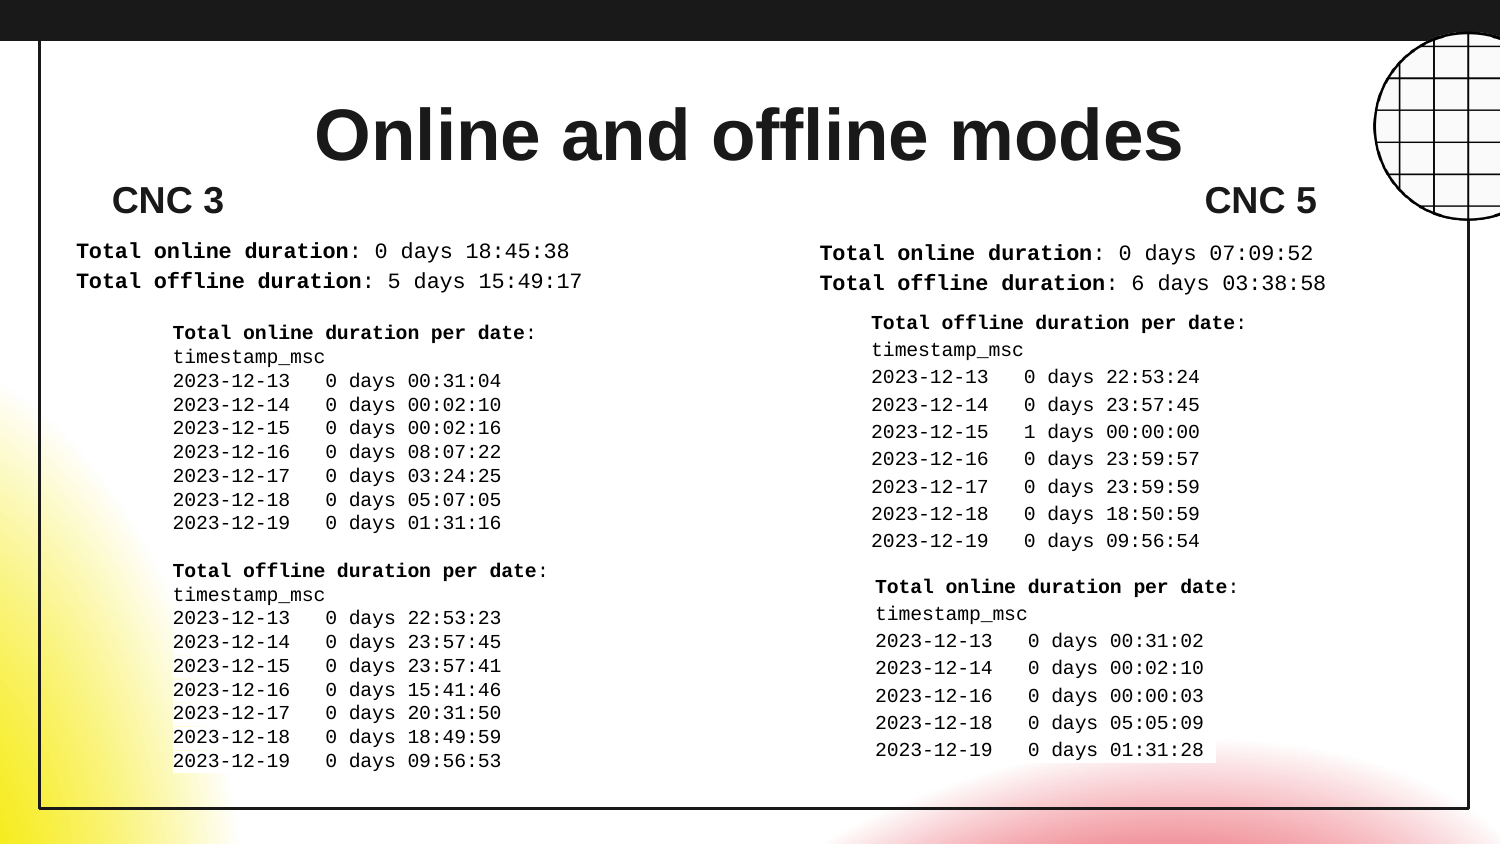

# Online and offline modes
CNC 3
CNC 5
Total online duration: 0 days 07:09:52
Total offline duration: 6 days 03:38:58
Total online duration: 0 days 18:45:38
Total offline duration: 5 days 15:49:17
Total offline duration per date:
timestamp_msc
2023-12-13   0 days 22:53:24
2023-12-14   0 days 23:57:45
2023-12-15   1 days 00:00:00
2023-12-16   0 days 23:59:57
2023-12-17   0 days 23:59:59
2023-12-18   0 days 18:50:59
2023-12-19   0 days 09:56:54
Total online duration per date:
timestamp_msc
2023-12-13   0 days 00:31:04
2023-12-14   0 days 00:02:10
2023-12-15   0 days 00:02:16
2023-12-16   0 days 08:07:22
2023-12-17   0 days 03:24:25
2023-12-18   0 days 05:07:05
2023-12-19   0 days 01:31:16

Total offline duration per date:
timestamp_msc
2023-12-13   0 days 22:53:23
2023-12-14   0 days 23:57:45
2023-12-15   0 days 23:57:41
2023-12-16   0 days 15:41:46
2023-12-17   0 days 20:31:50
2023-12-18   0 days 18:49:59
2023-12-19   0 days 09:56:53
Total online duration per date:
timestamp_msc
2023-12-13   0 days 00:31:02
2023-12-14   0 days 00:02:10
2023-12-16   0 days 00:00:03
2023-12-18   0 days 05:05:09
2023-12-19   0 days 01:31:28